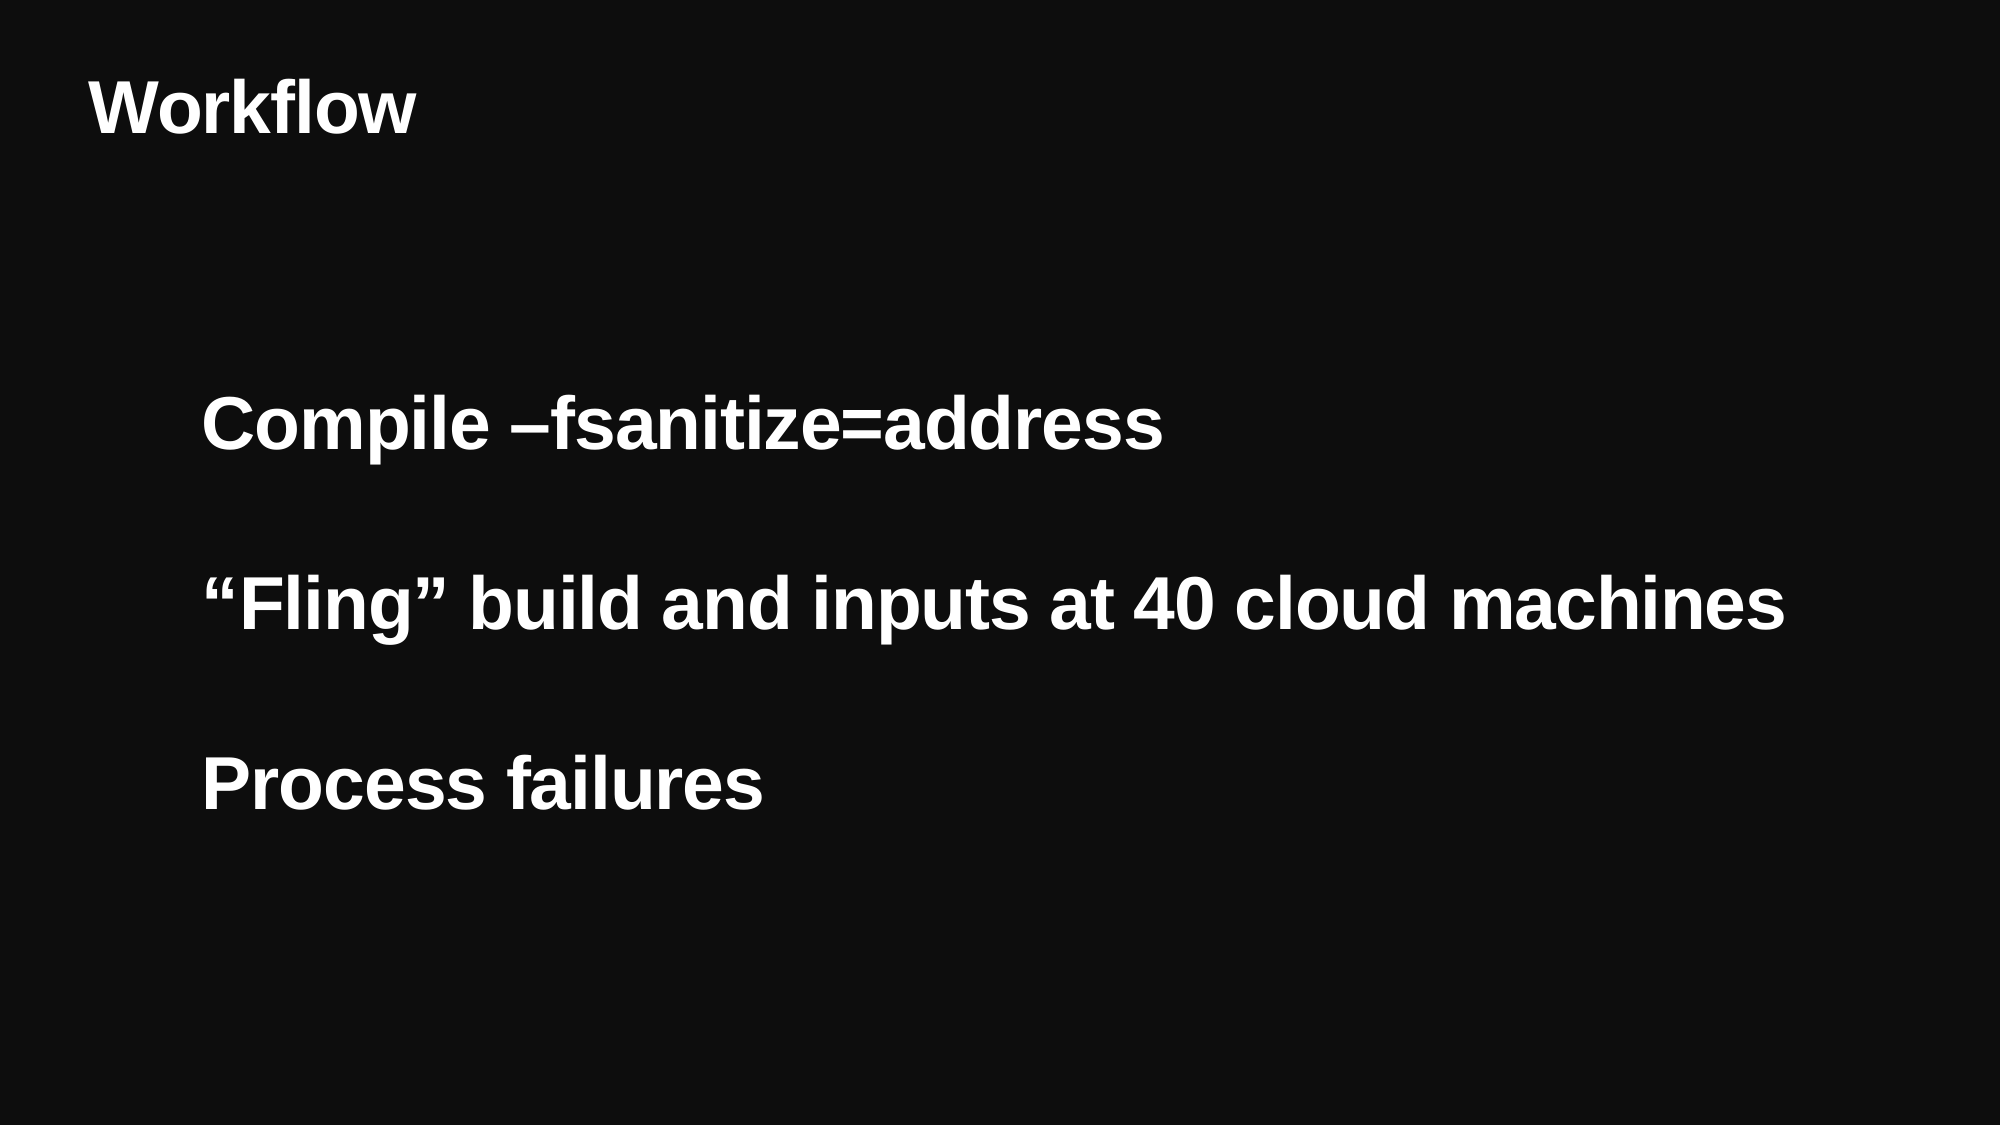

# Workflow
Compile –fsanitize=address

“Fling” build and inputs at 40 cloud machines

Process failures